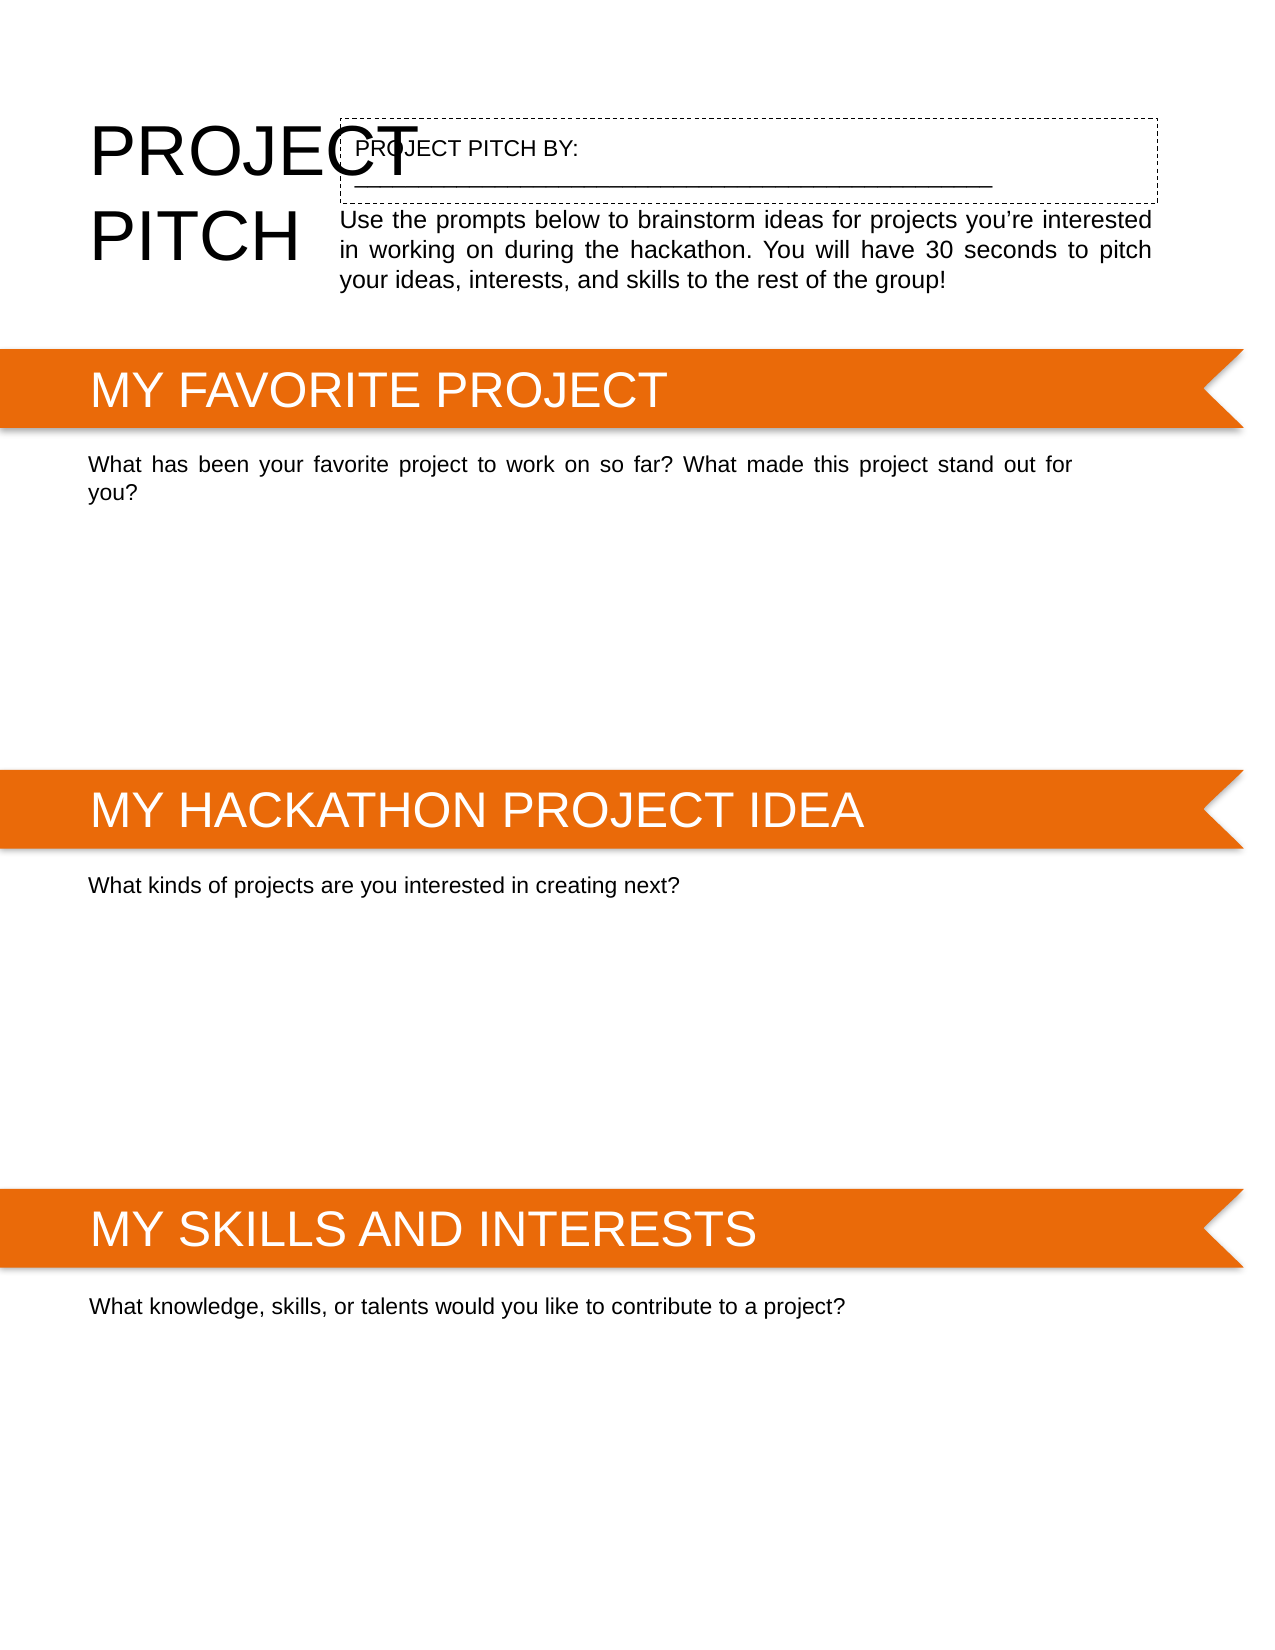

PROJECT
PITCH
PROJECT PITCH BY: __________________________________________________
Use the prompts below to brainstorm ideas for projects you’re interested in working on during the hackathon. You will have 30 seconds to pitch your ideas, interests, and skills to the rest of the group!

MY FAVORITE PROJECT
What has been your favorite project to work on so far? What made this project stand out for you?

MY HACKATHON PROJECT IDEA
What kinds of projects are you interested in creating next?

MY SKILLS AND INTERESTS
SKILLS IN SCRATCH
What knowledge, skills, or talents would you like to contribute to a project?